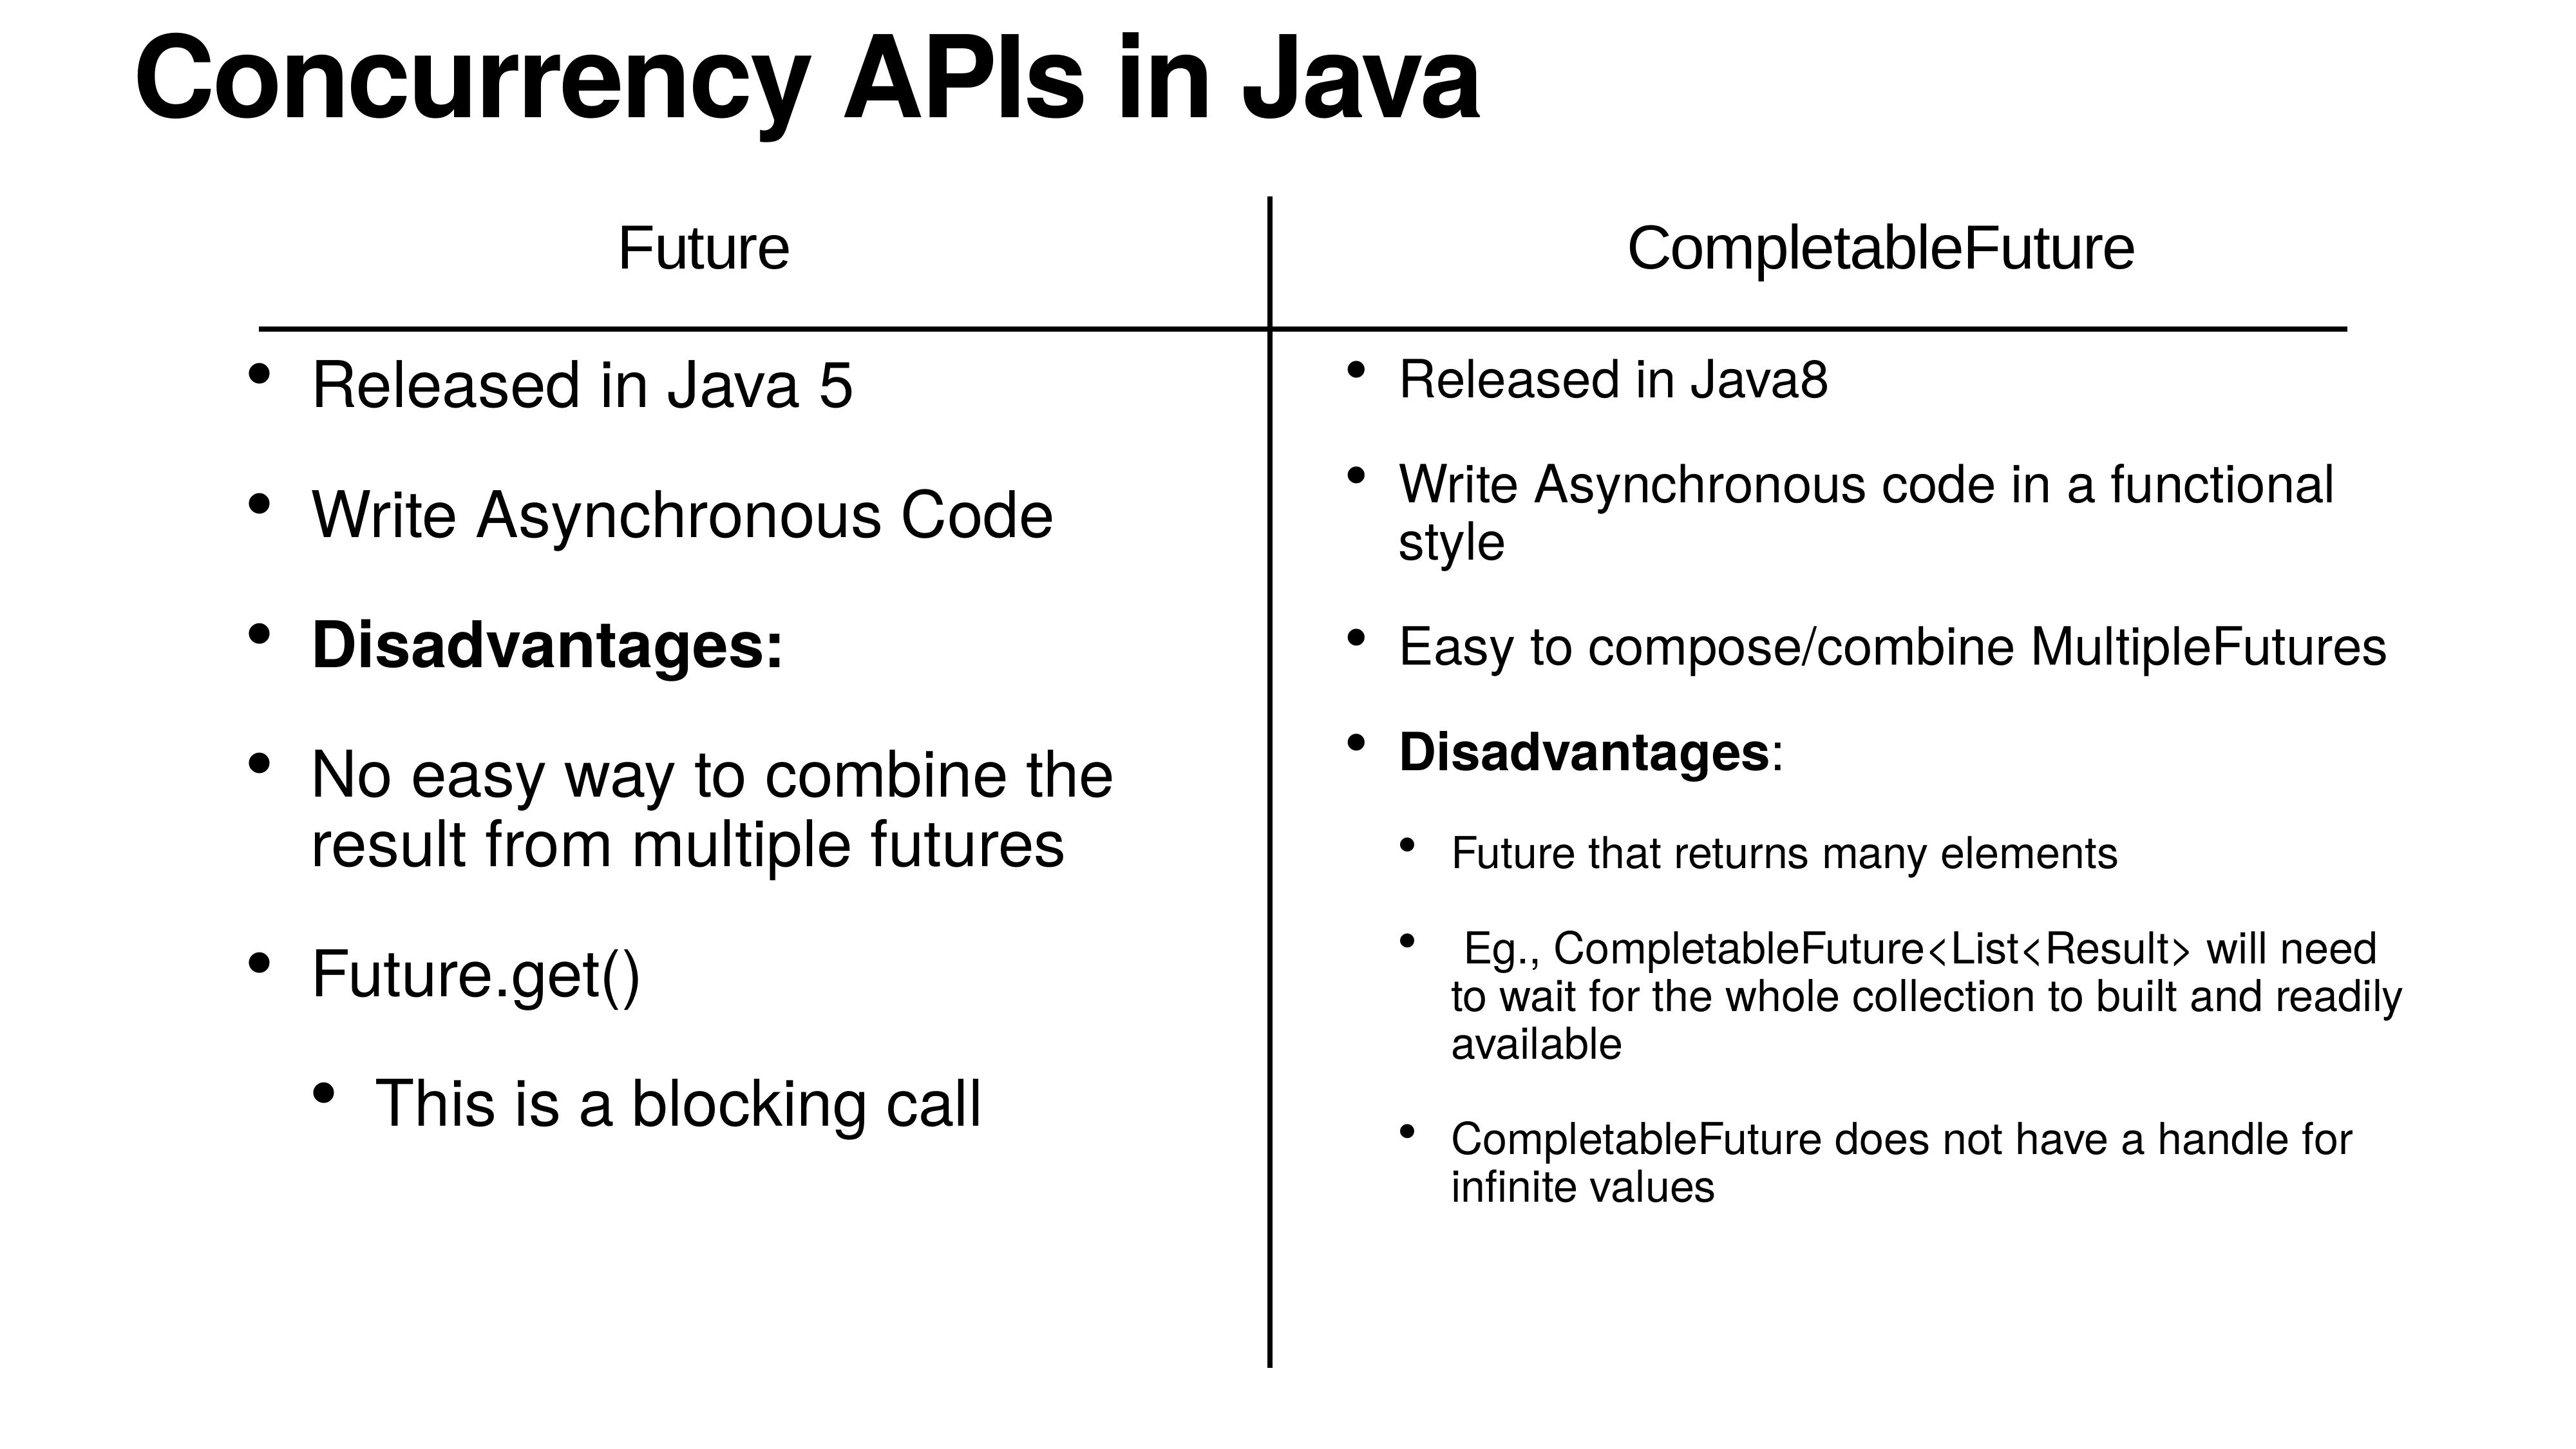

# Concurrency APIs in Java

Future
CompletableFuture

Released in Java 5
Write Asynchronous Code
Disadvantages:
No easy way to combine the result from multiple futures
Future.get()
This is a blocking call
Released in Java8
Write Asynchronous code in a functional style
Easy to compose/combine MultipleFutures
Disadvantages:
Future that returns many elements
 Eg., CompletableFuture<List<Result> will need to wait for the whole collection to built and readily available
CompletableFuture does not have a handle for infinite values